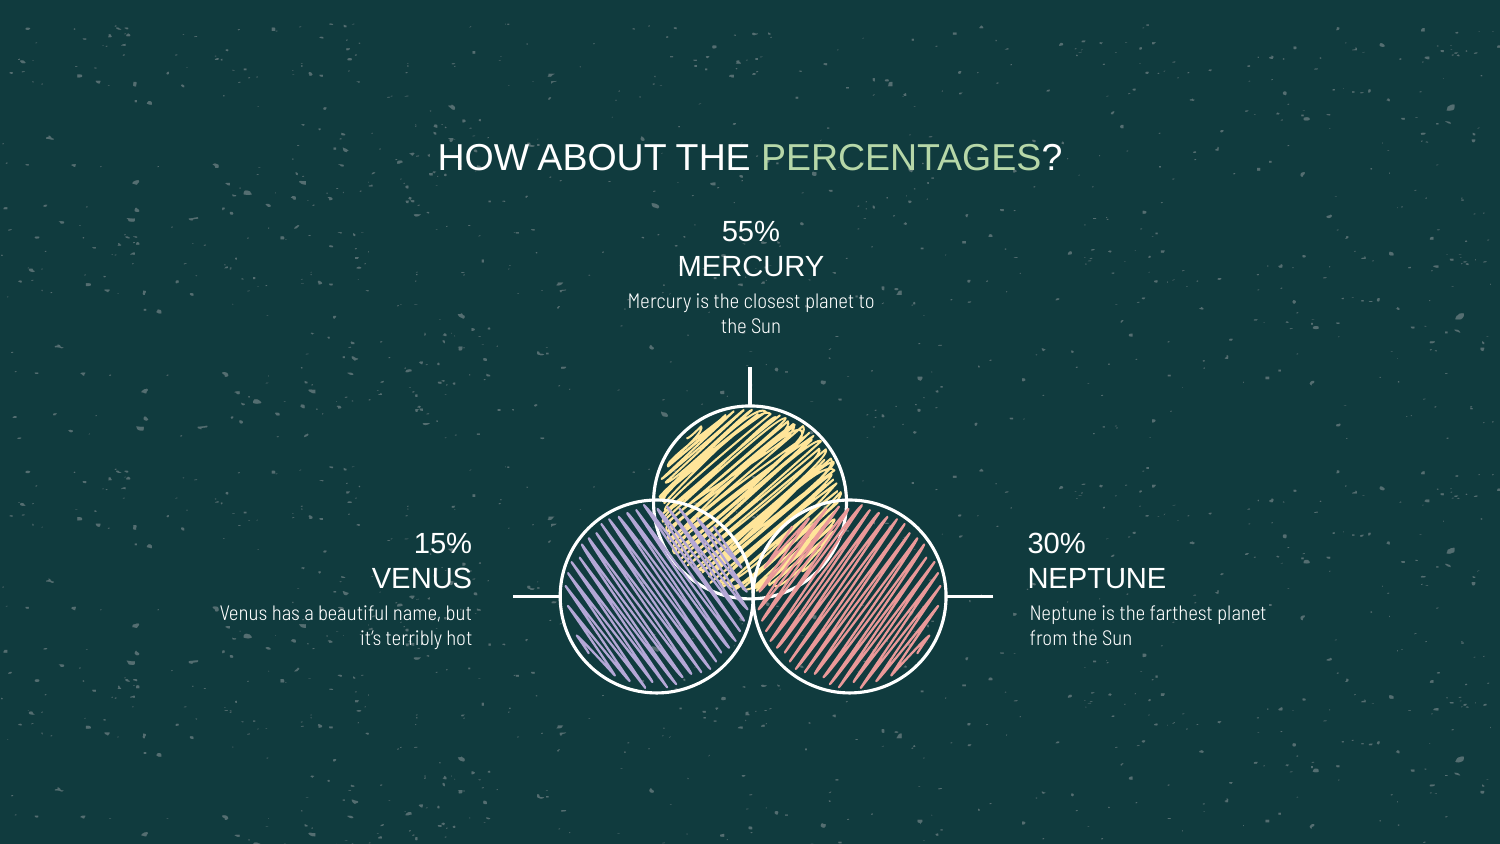

# HOW ABOUT THE PERCENTAGES?
55%
MERCURY
Mercury is the closest planet to the Sun

15%
VENUS
30%
NEPTUNE
Neptune is the farthest planet from the Sun

Venus has a beautiful name, but it’s terribly hot